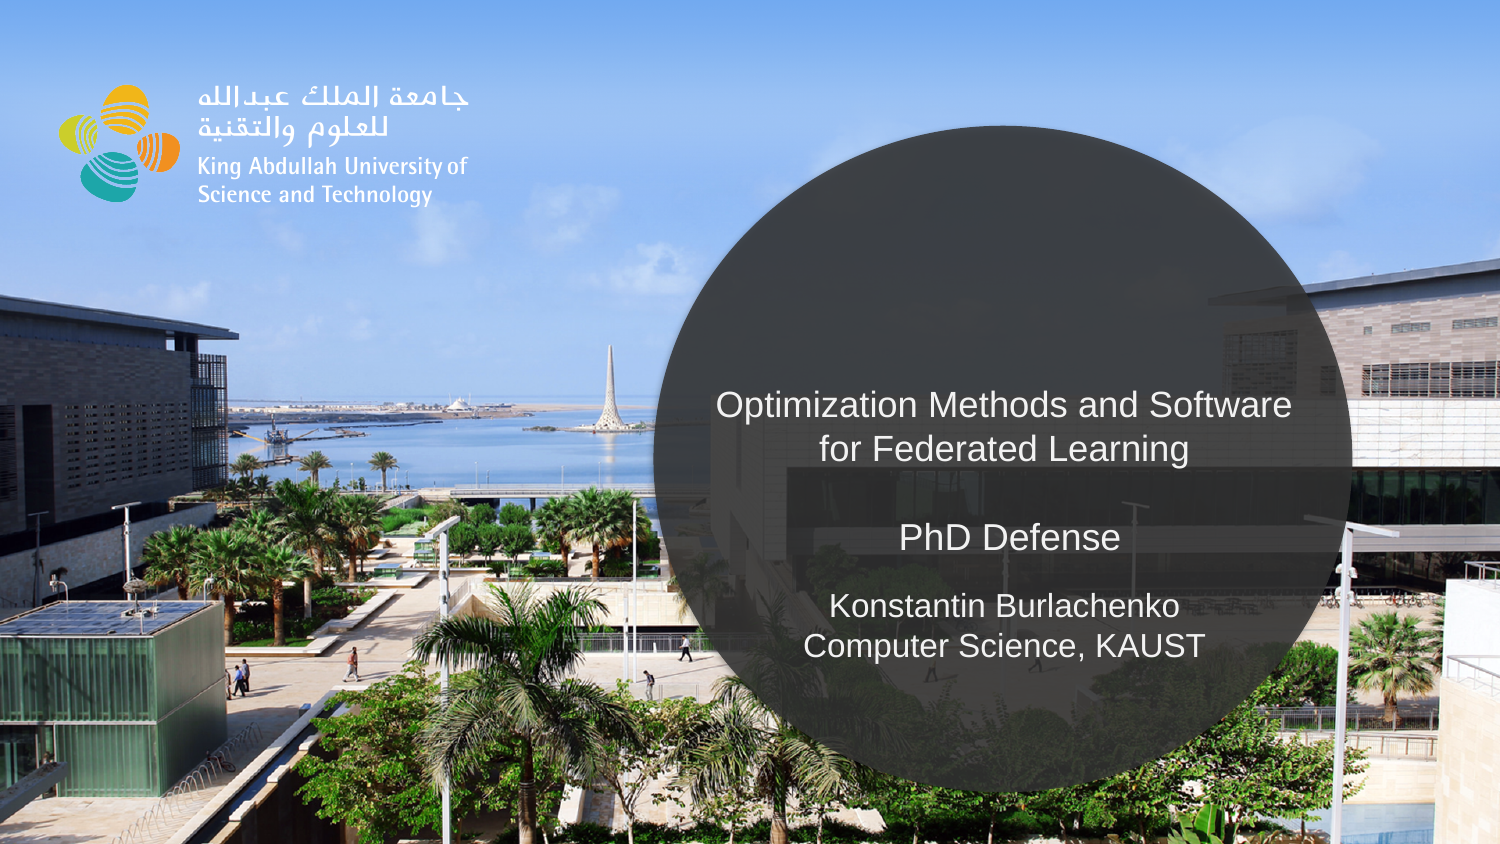

# Optimization Methods and Software for Federated Learning  PhD Defense Konstantin Burlachenko Computer Science, KAUST